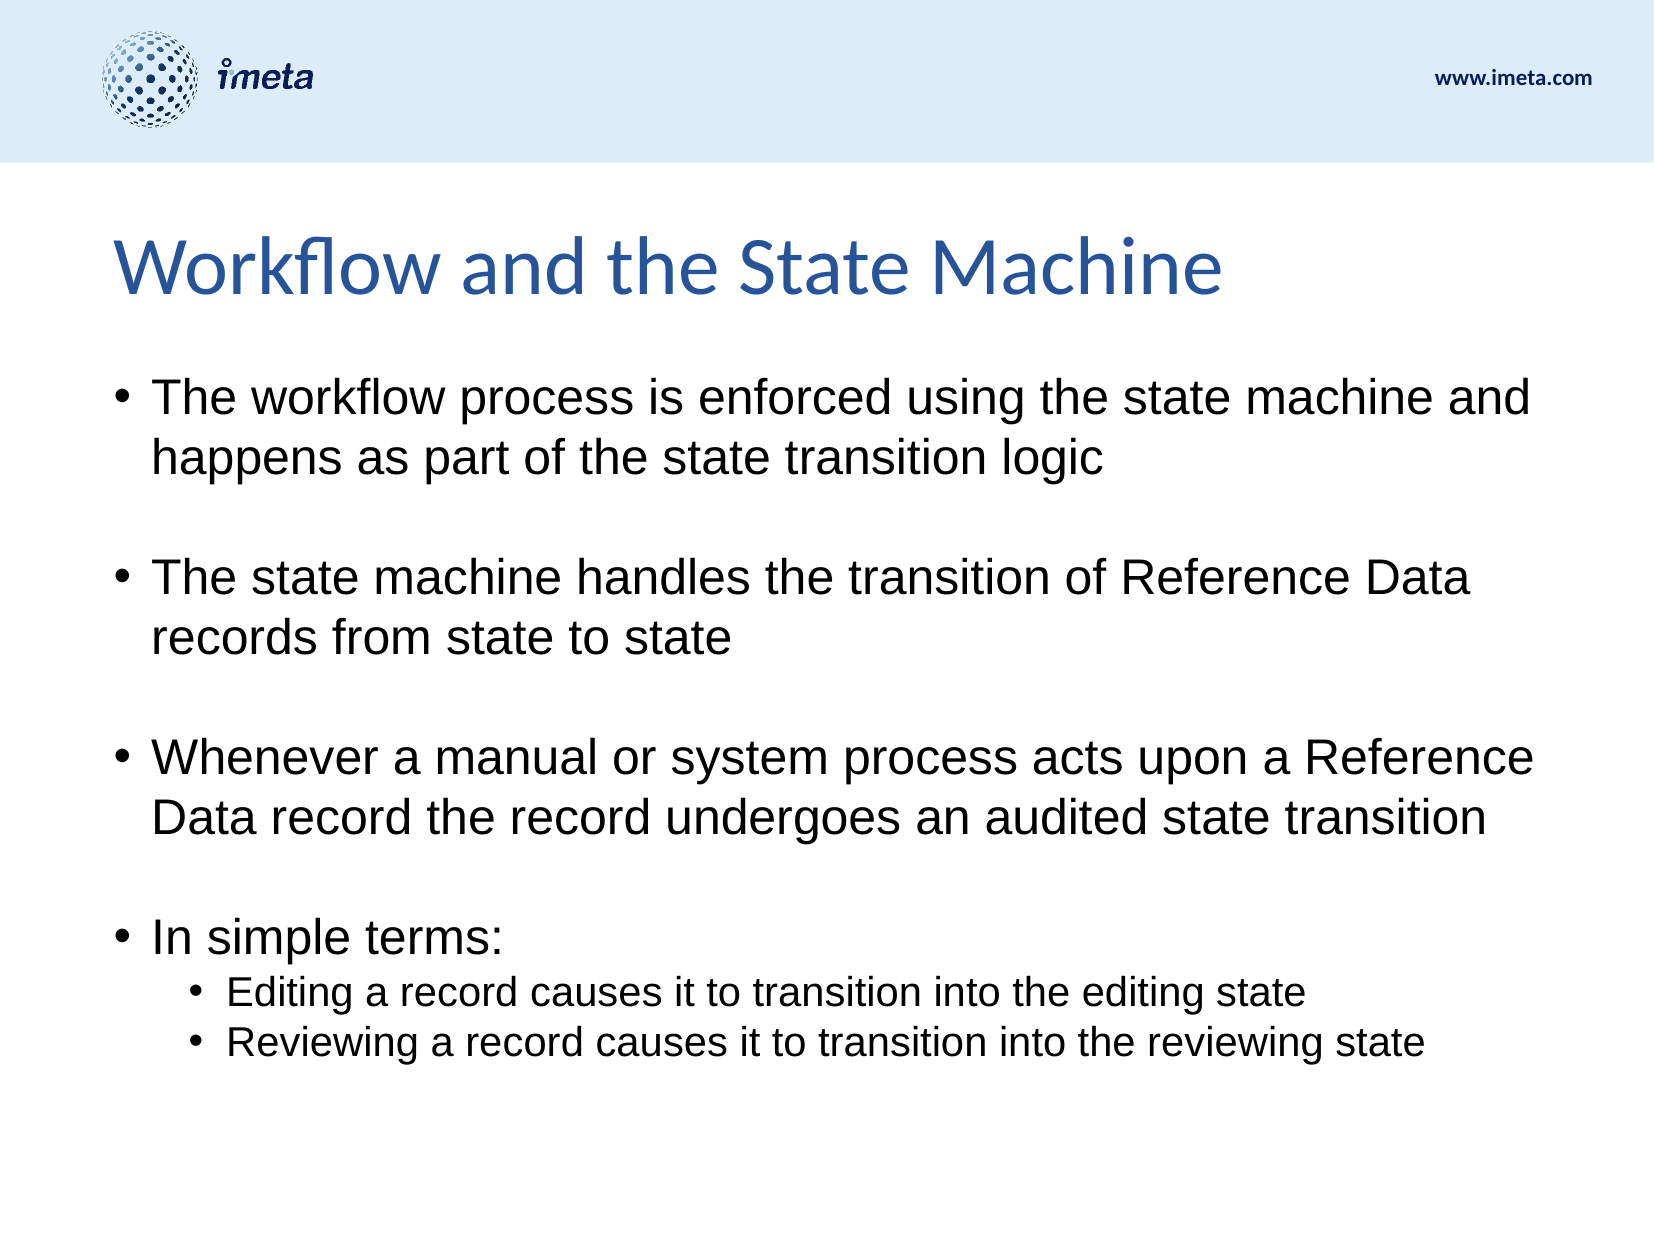

# Workflow and the State Machine
The workflow process is enforced using the state machine and happens as part of the state transition logic

The state machine handles the transition of Reference Data records from state to state

Whenever a manual or system process acts upon a Reference Data record the record undergoes an audited state transition

In simple terms:
Editing a record causes it to transition into the editing state
Reviewing a record causes it to transition into the reviewing state